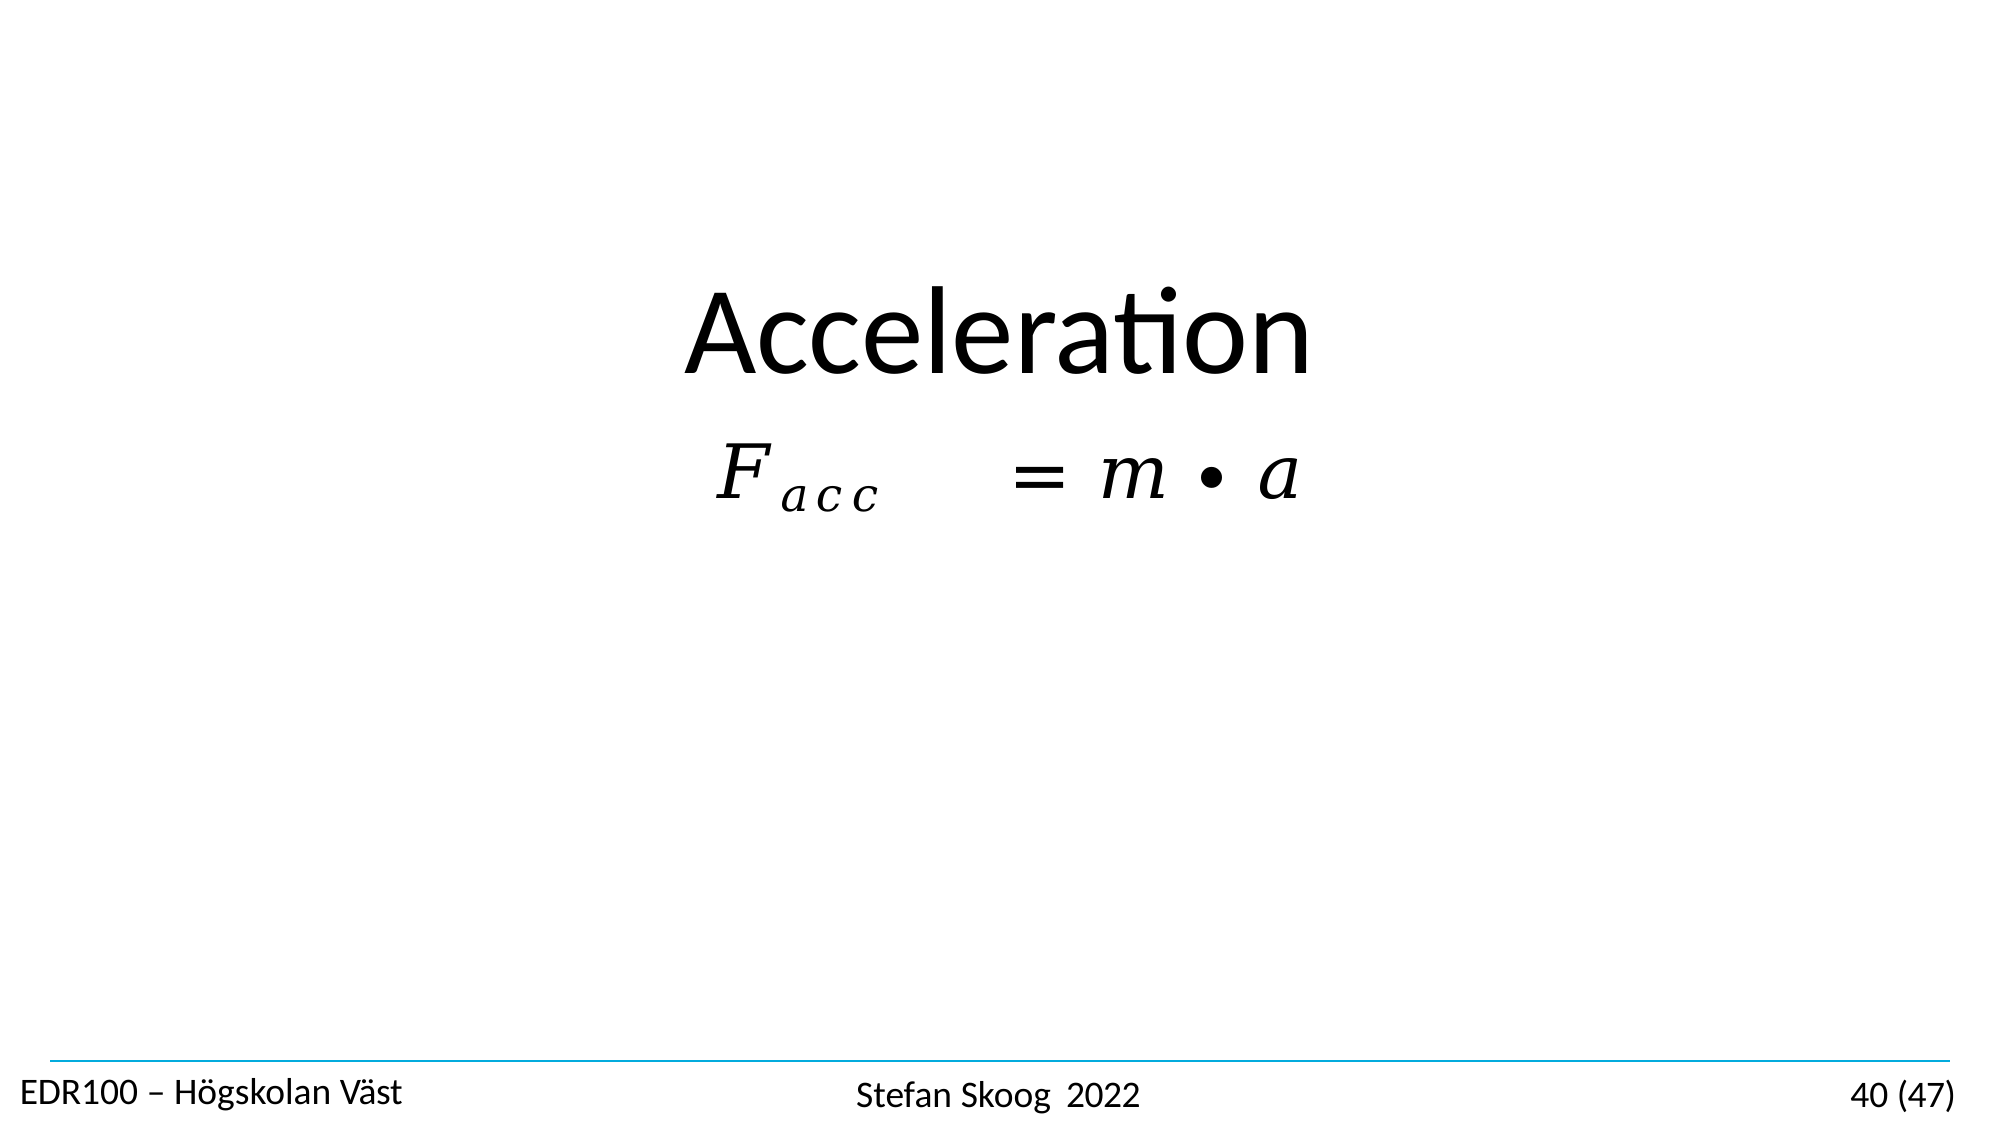

# Acceleration
𝐹𝑎𝑐𝑐	= 𝑚 ∙ 𝑎
EDR100 – Högskolan Väst
Stefan Skoog 2022
40 (47)